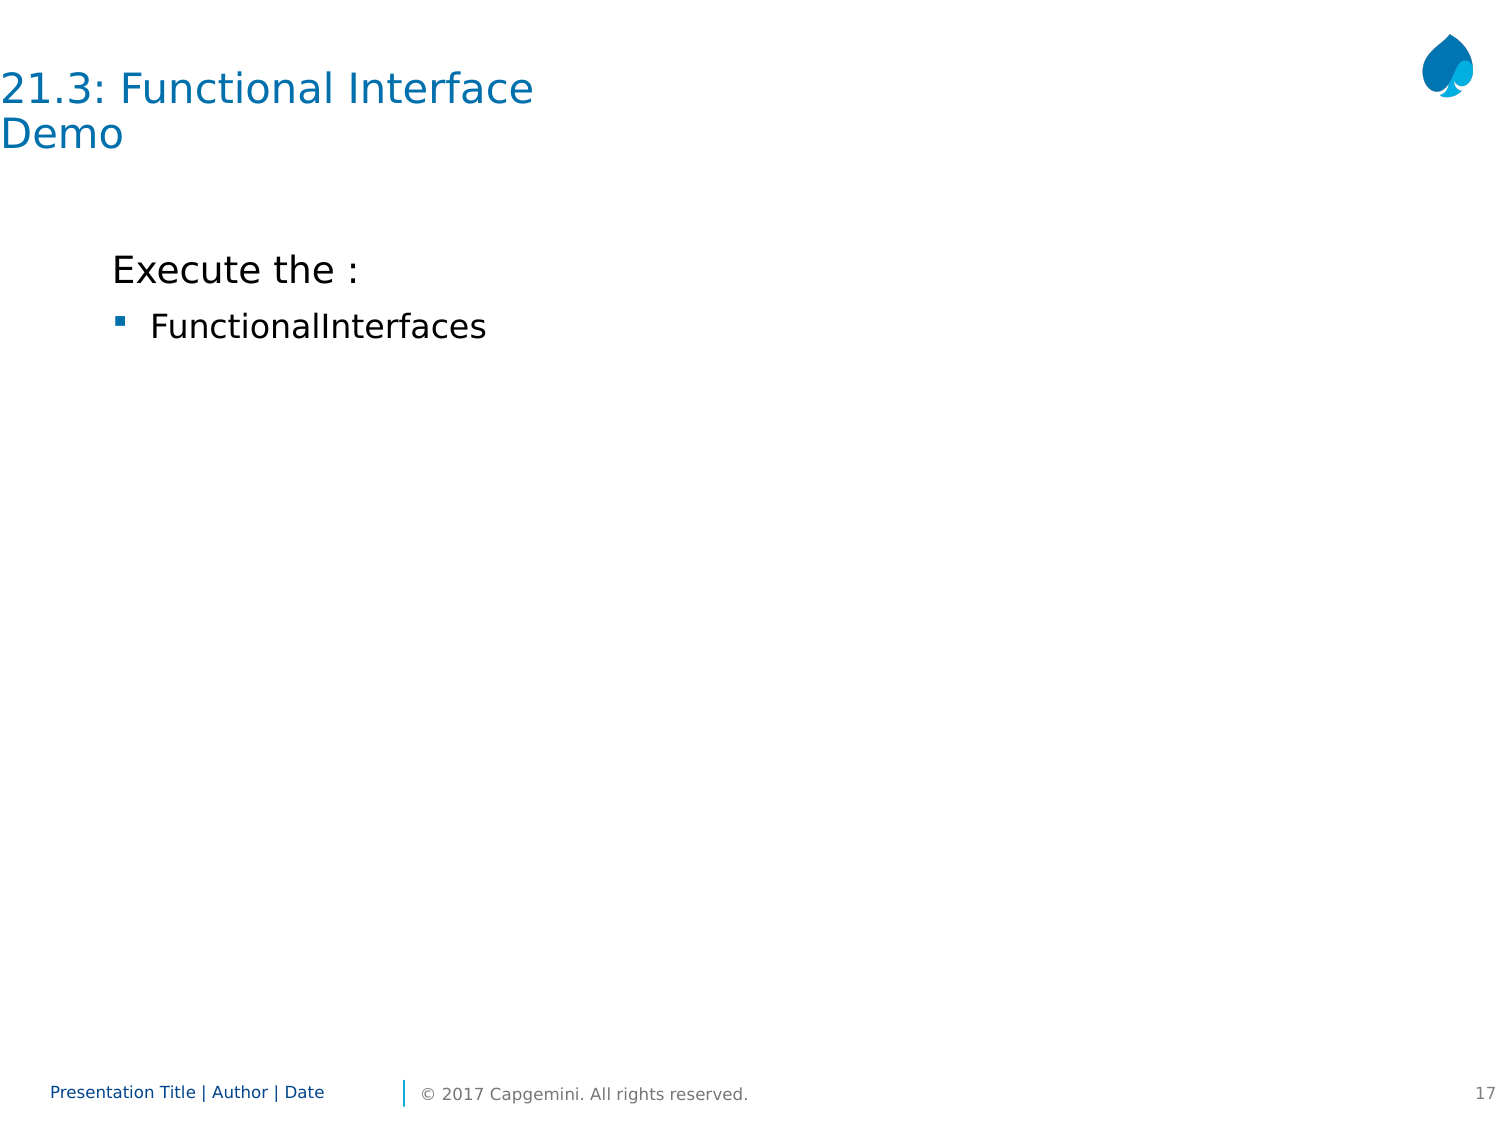

21.3: Functional Interface
Demo
Execute the :
FunctionalInterfaces